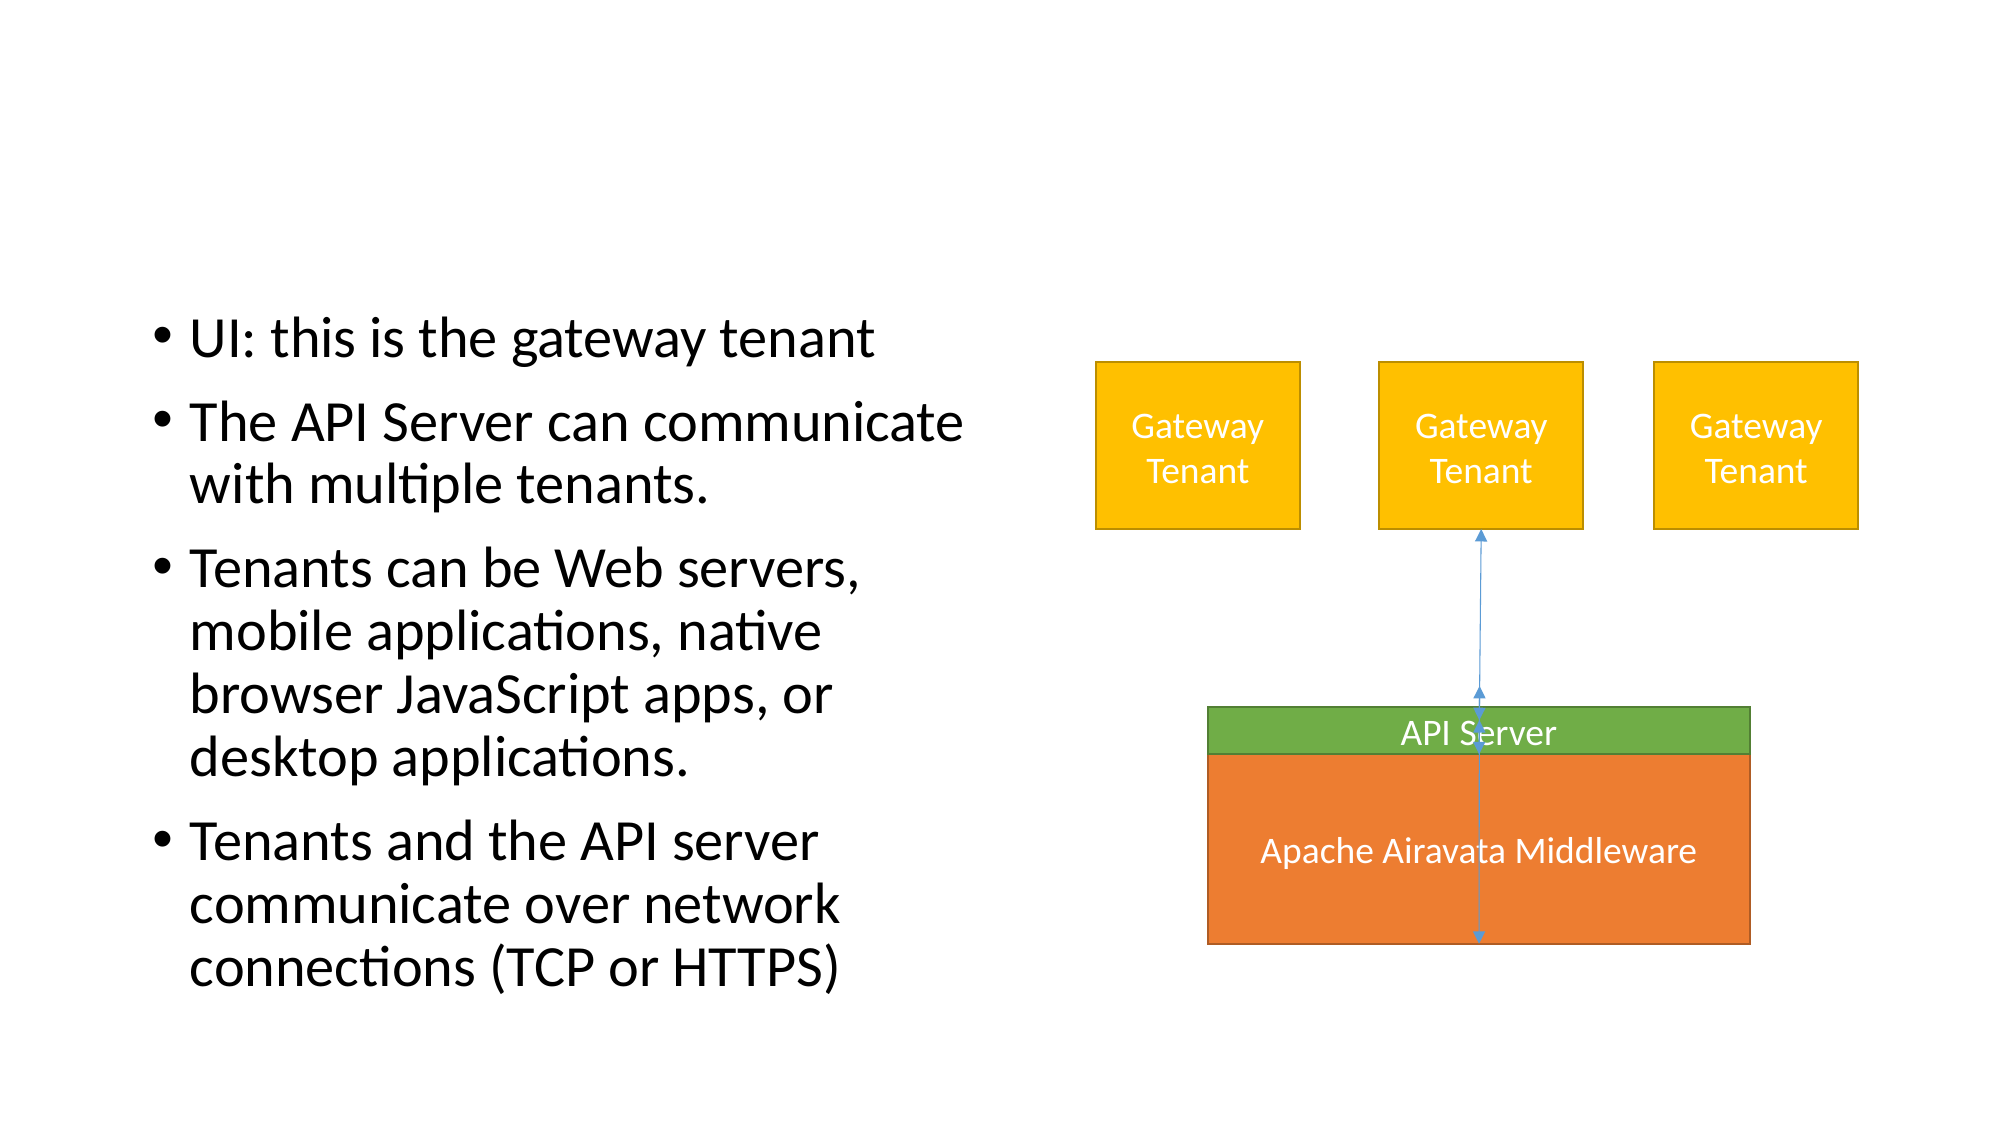

# Zoom in on the UI and API Server
UI: this is the gateway tenant
The API Server can communicate with multiple tenants.
Tenants can be Web servers, mobile applications, native browser JavaScript apps, or desktop applications.
Tenants and the API server communicate over network connections (TCP or HTTPS)
Gateway Tenant
Gateway Tenant
Gateway Tenant
API Server
Apache Airavata Middleware